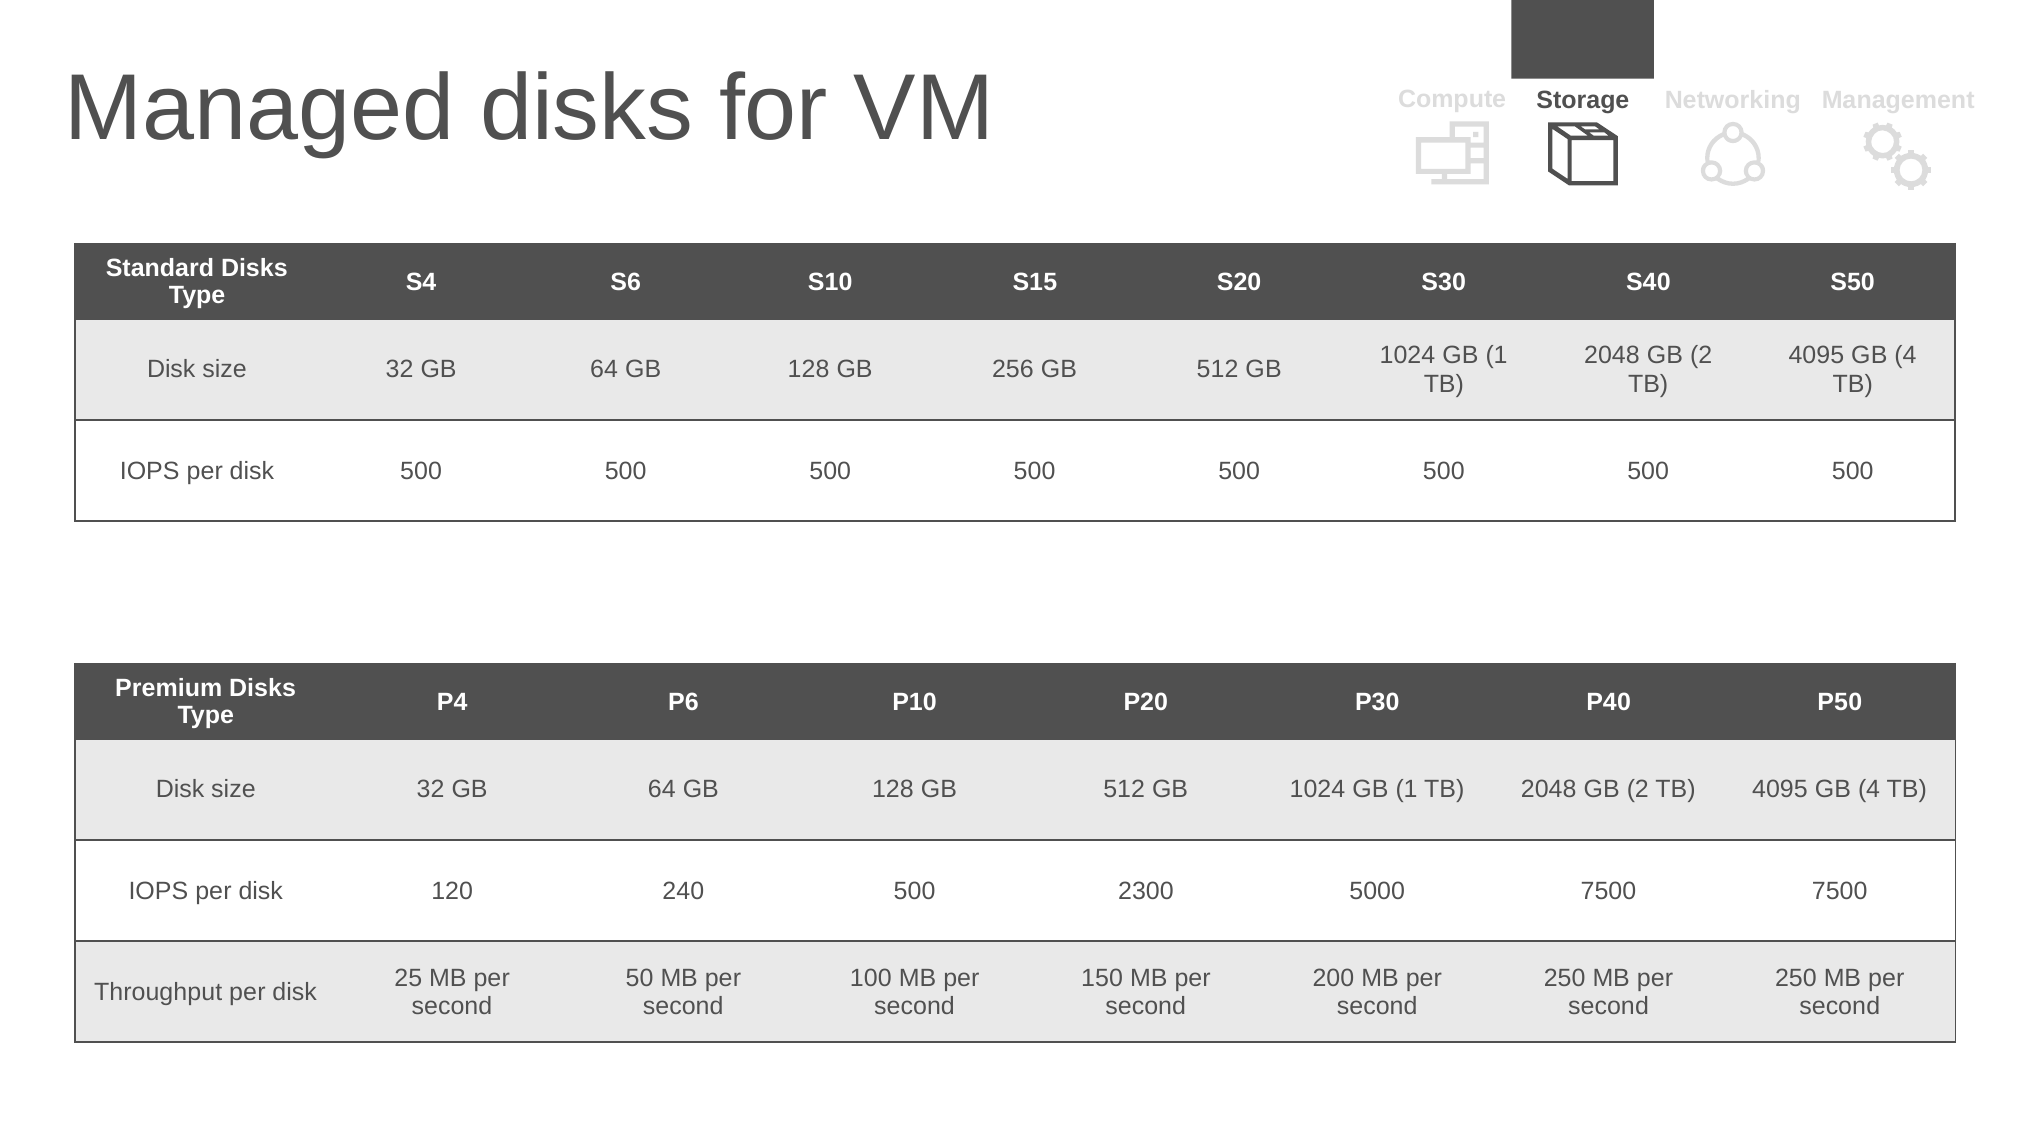

Managed disks for VM

Compute

Management
Networking

Storage

| Standard Disks Type | S4 | S6 | S10 | S15 | S20 | S30 | S40 | S50 |
| --- | --- | --- | --- | --- | --- | --- | --- | --- |
| Disk size | 32 GB | 64 GB | 128 GB | 256 GB | 512 GB | 1024 GB (1 TB) | 2048 GB (2 TB) | 4095 GB (4 TB) |
| IOPS per disk | 500 | 500 | 500 | 500 | 500 | 500 | 500 | 500 |
| Premium Disks Type | P4 | P6 | P10 | P20 | P30 | P40 | P50 |
| --- | --- | --- | --- | --- | --- | --- | --- |
| Disk size | 32 GB | 64 GB | 128 GB | 512 GB | 1024 GB (1 TB) | 2048 GB (2 TB) | 4095 GB (4 TB) |
| IOPS per disk | 120 | 240 | 500 | 2300 | 5000 | 7500 | 7500 |
| Throughput per disk | 25 MB per second | 50 MB per second | 100 MB per second | 150 MB per second | 200 MB per second | 250 MB per second | 250 MB per second |